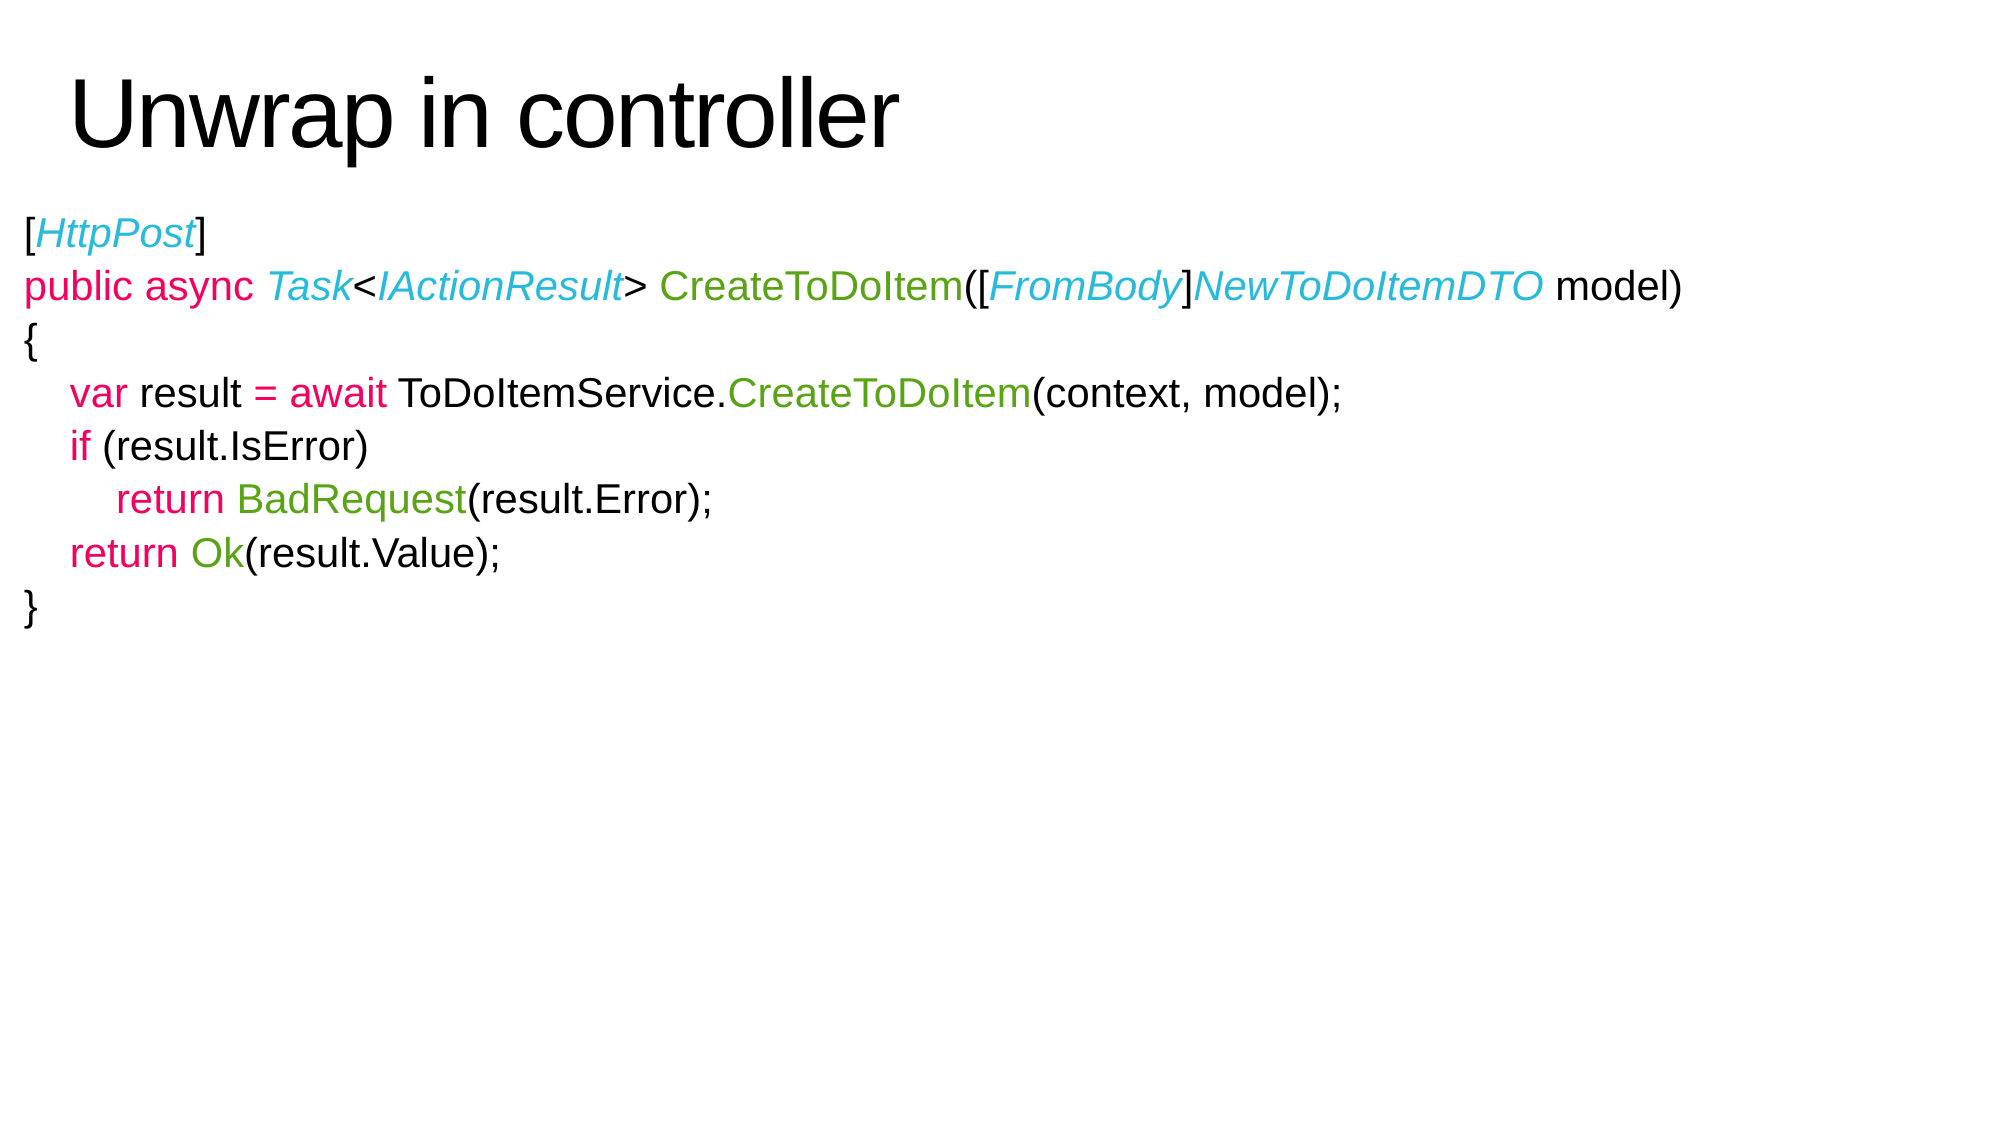

# Unwrap in controller
[HttpPost]
public async Task<IActionResult> CreateToDoItem([FromBody]NewToDoItemDTO model)
{
    var result = await ToDoItemService.CreateToDoItem(context, model);
    if (result.IsError)
        return BadRequest(result.Error);
    return Ok(result.Value);
}